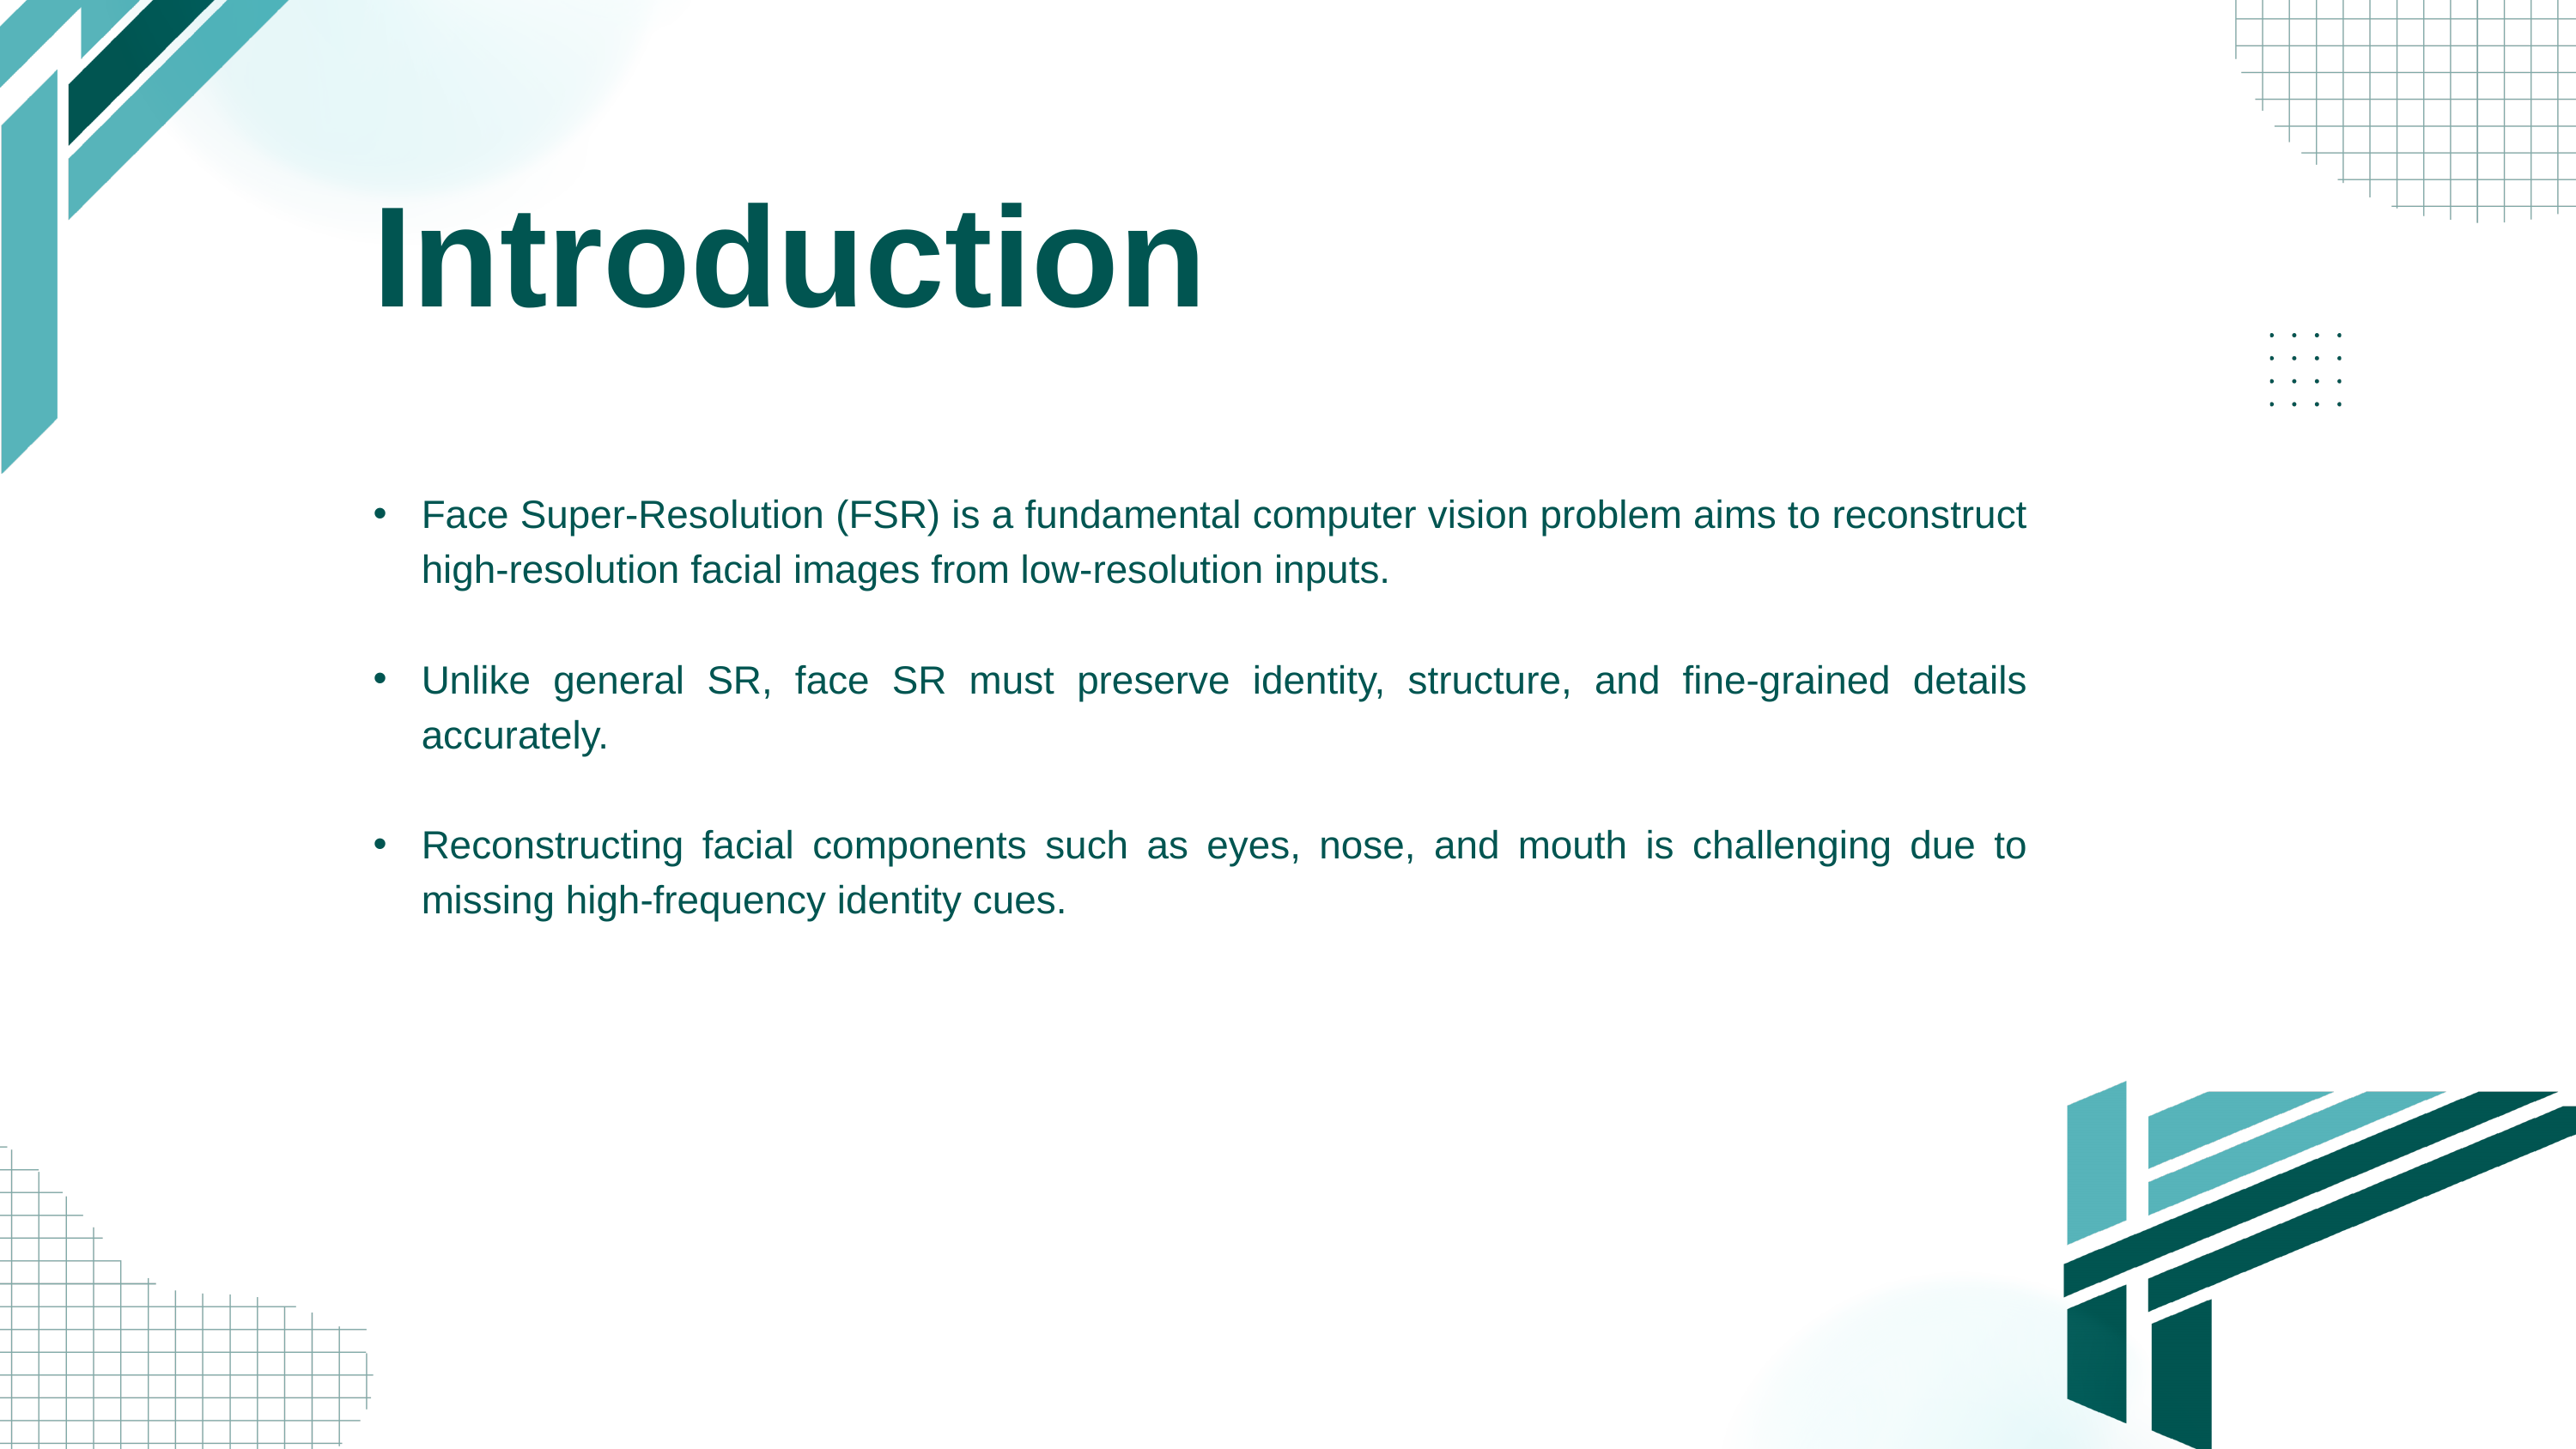

Introduction

Face Super-Resolution (FSR) is a fundamental computer vision problem aims to reconstruct high-resolution facial images from low-resolution inputs.

Unlike general SR, face SR must preserve identity, structure, and fine-grained details accurately.

Reconstructing facial components such as eyes, nose, and mouth is challenging due to missing high-frequency identity cues.